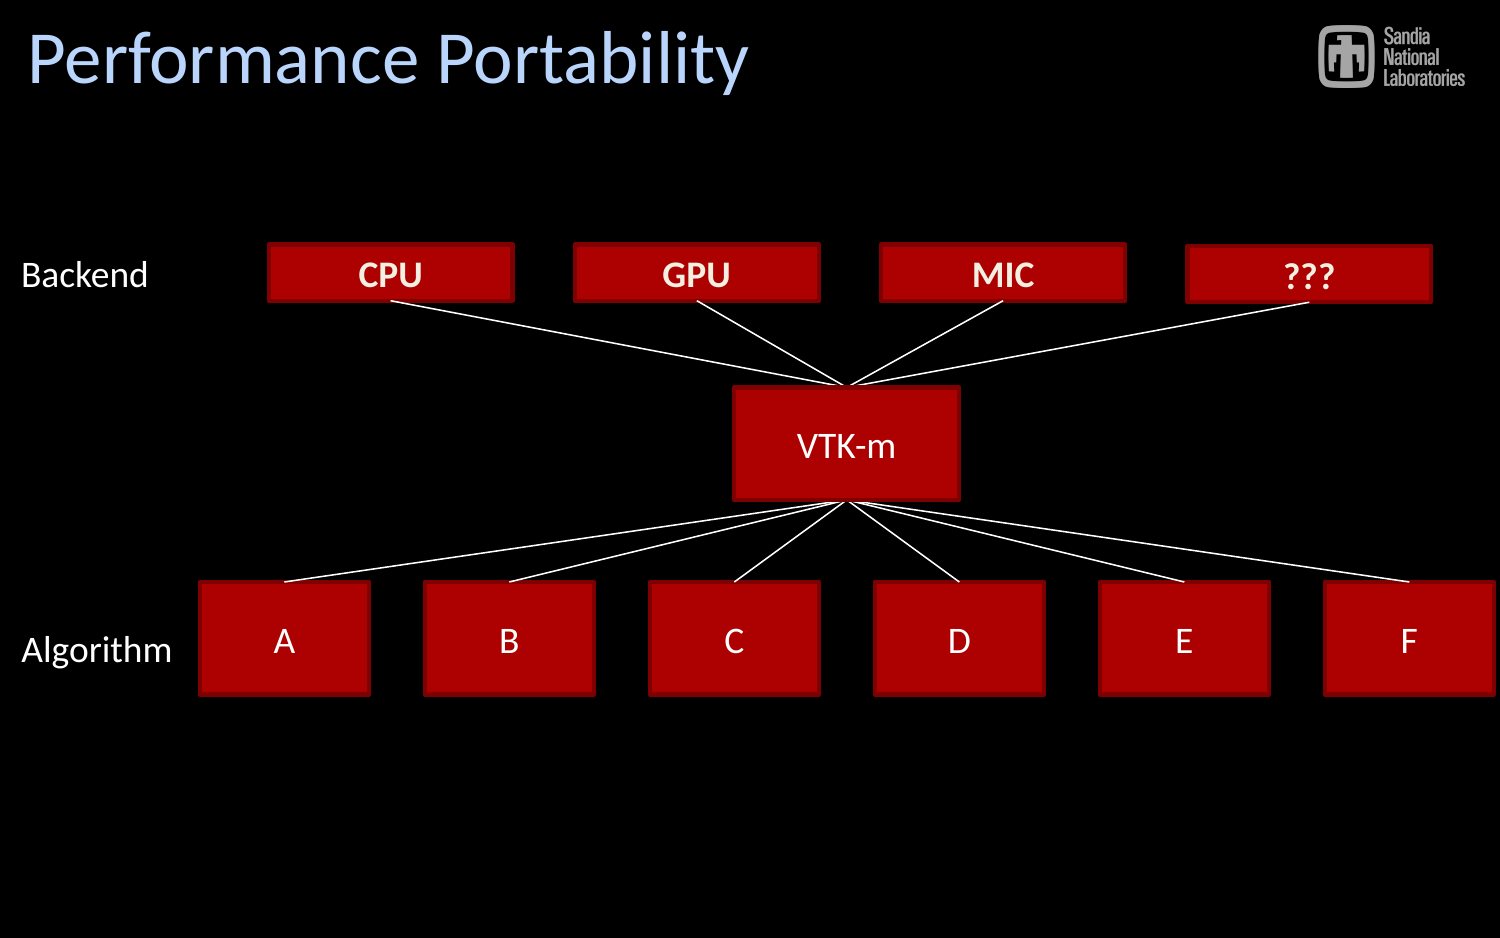

# Performance Portability
Backend
CPU
GPU
MIC
???
VTK-m
A
B
C
D
E
F
Algorithm